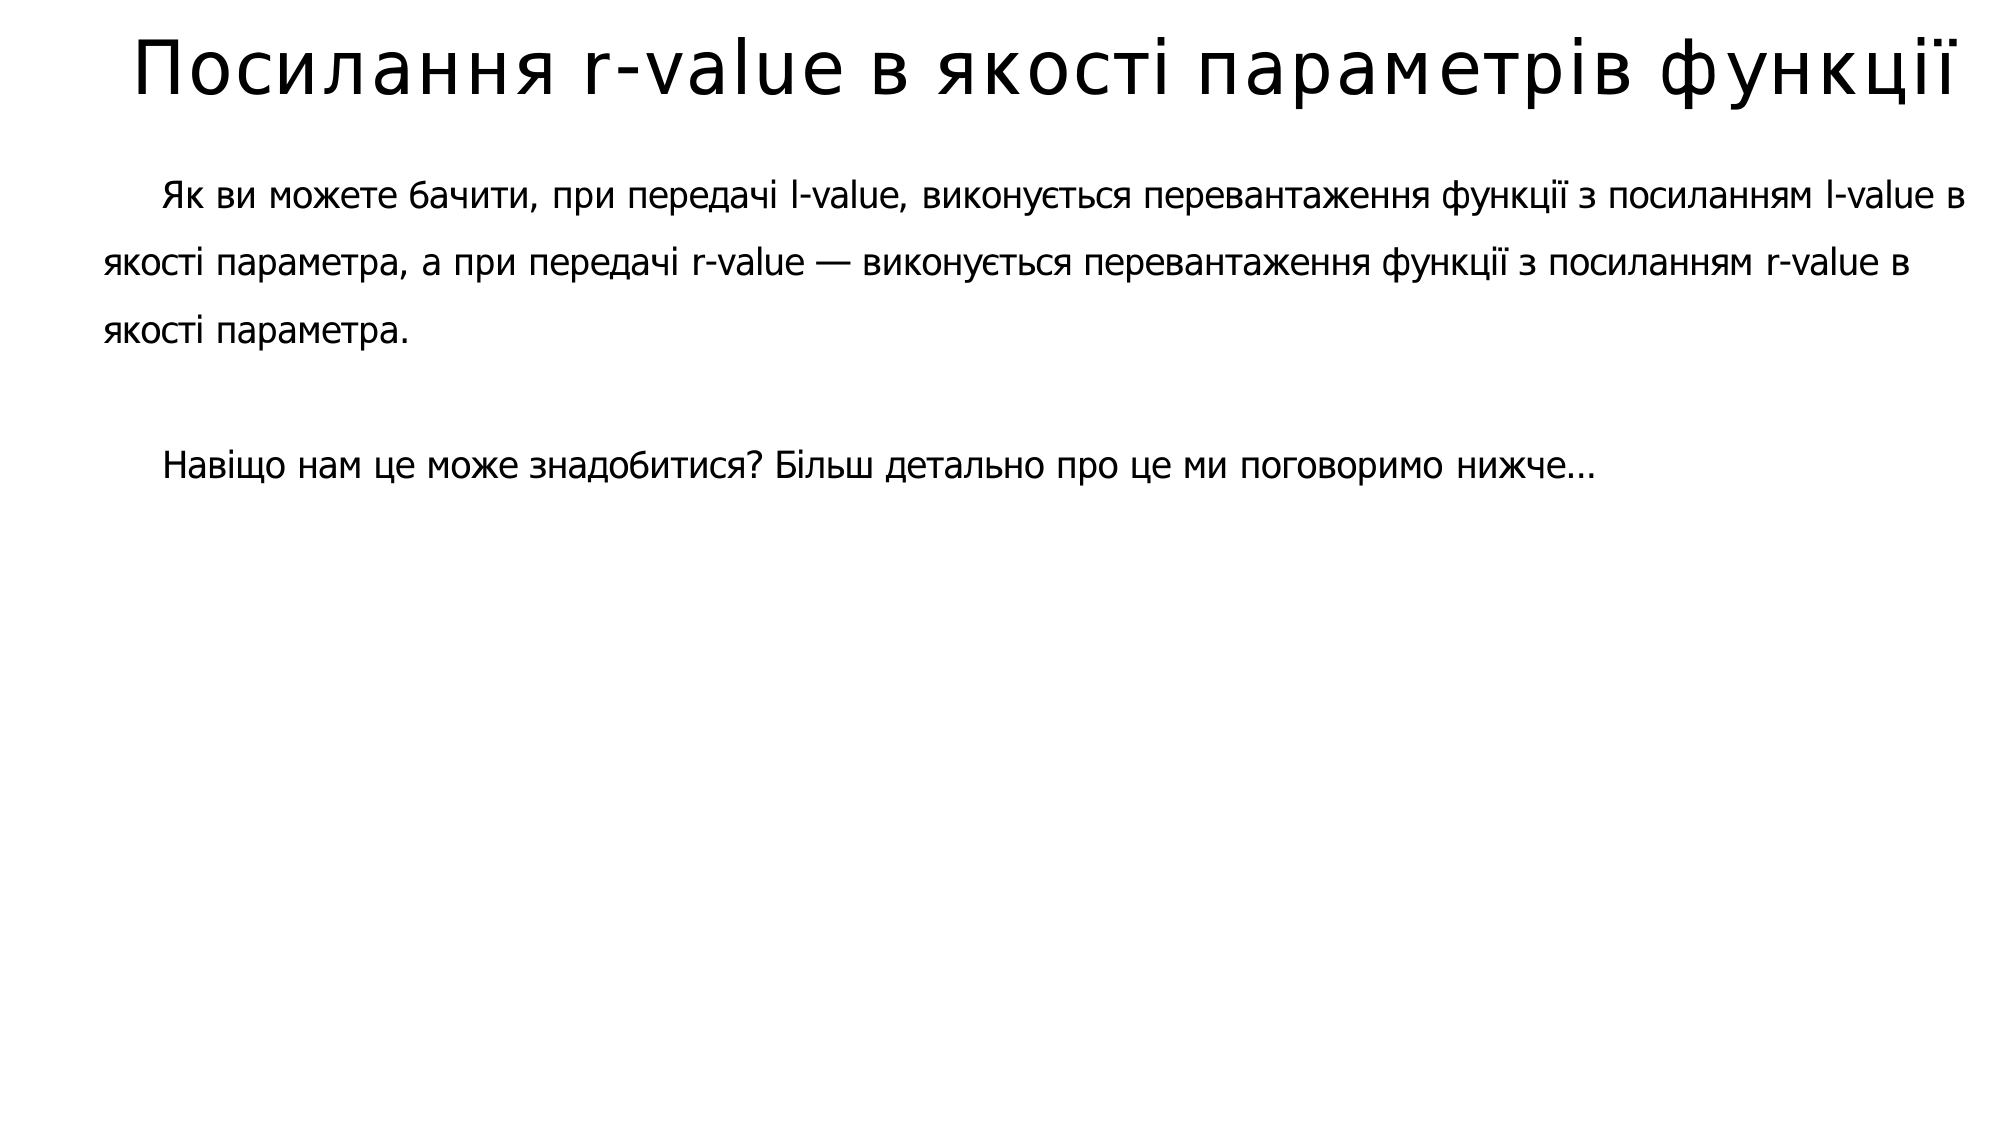

# Посилання r-value в якості параметрів функції
Як ви можете бачити, при передачі l-value, виконується перевантаження функції з посиланням l-value в якості параметра, а при передачі r-value — виконується перевантаження функції з посиланням r-value в якості параметра.

Навіщо нам це може знадобитися? Більш детально про це ми поговоримо нижче…